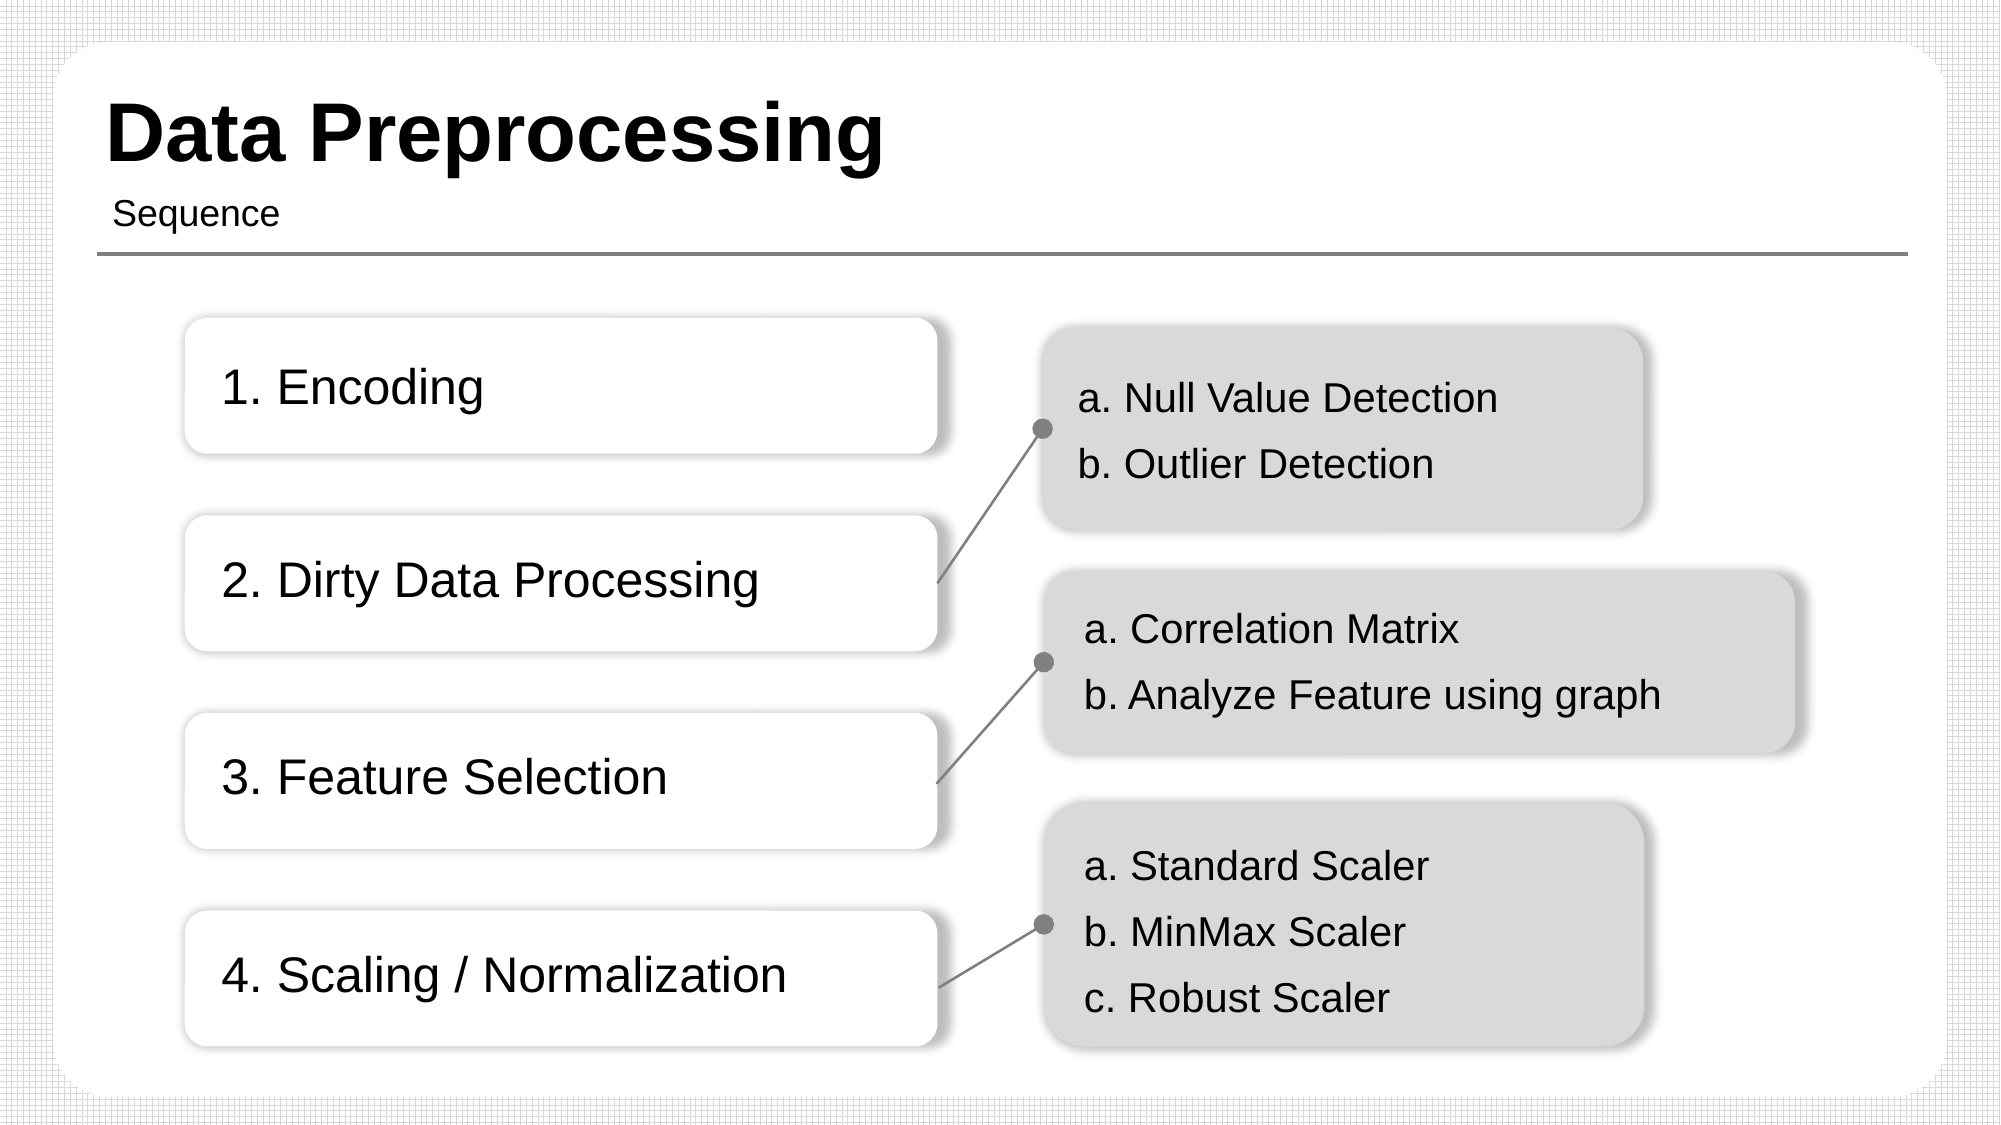

Data Preprocessing

Sequence

1. Encoding
a. Null Value Detection
b. Outlier Detection

2. Dirty Data Processing

a. Correlation Matrix
b. Analyze Feature using graph

3. Feature Selection

a. Standard Scaler
b. MinMax Scaler
c. Robust Scaler

4. Scaling / Normalization